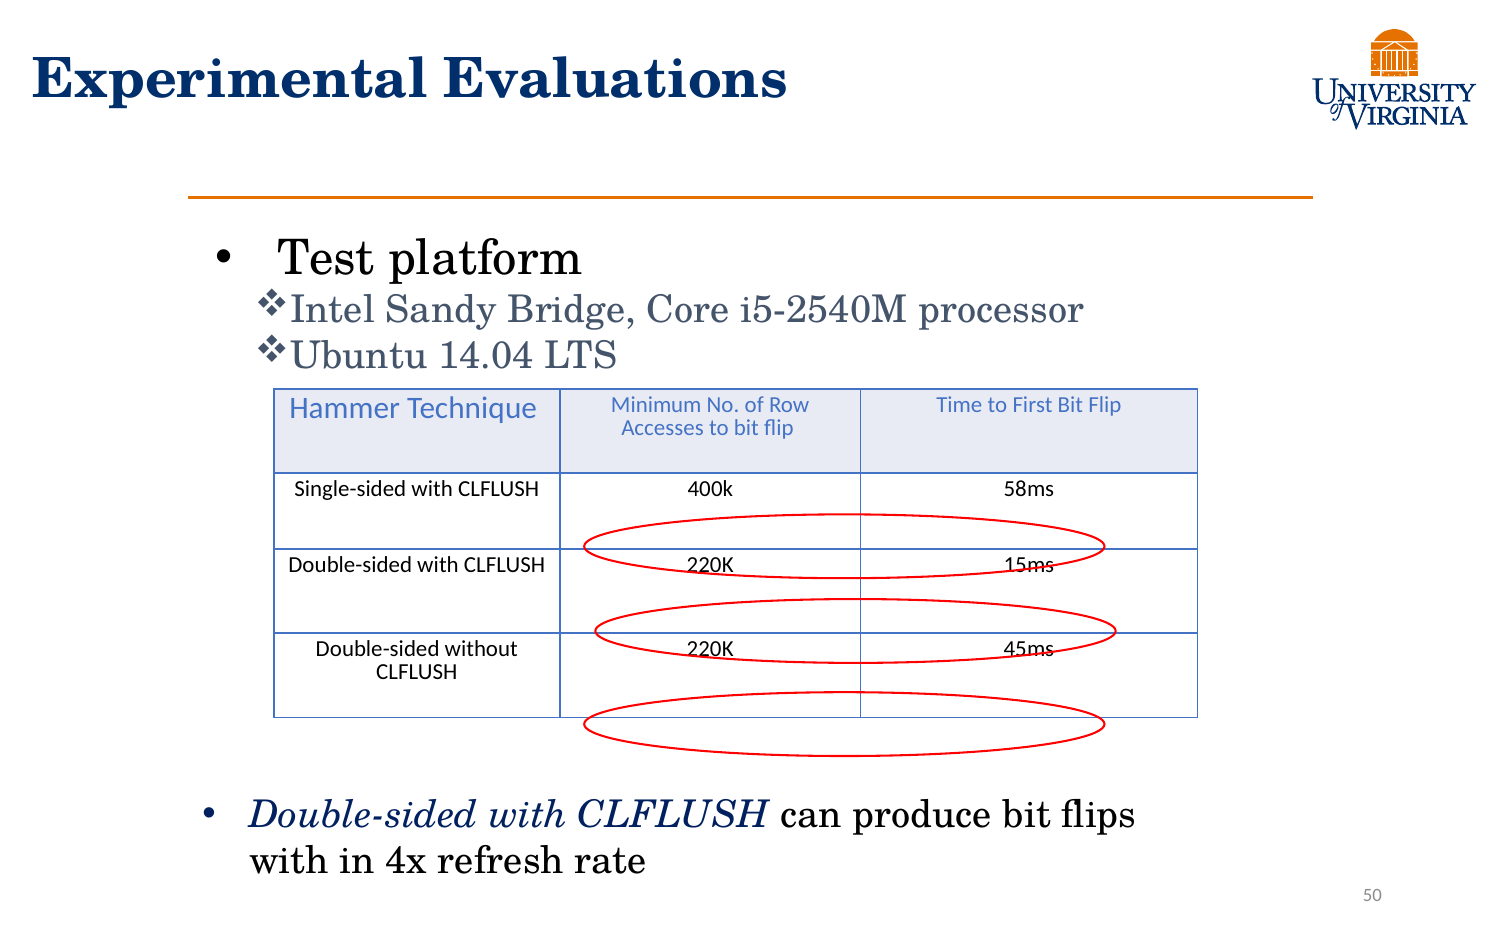

# Experimental Evaluations

Test platform
Intel Sandy Bridge, Core i5-2540M processor
Ubuntu 14.04 LTS

| Hammer Technique | Minimum No. of Row Accesses to bit flip | Time to First Bit Flip |
| --- | --- | --- |
| Single-sided with CLFLUSH | 400k | 58ms |
| Double-sided with CLFLUSH | 220K | 15ms |
| Double-sided without CLFLUSH | 220K | 45ms |

Double-sided with CLFLUSH can produce bit flips with in 4x refresh rate
50